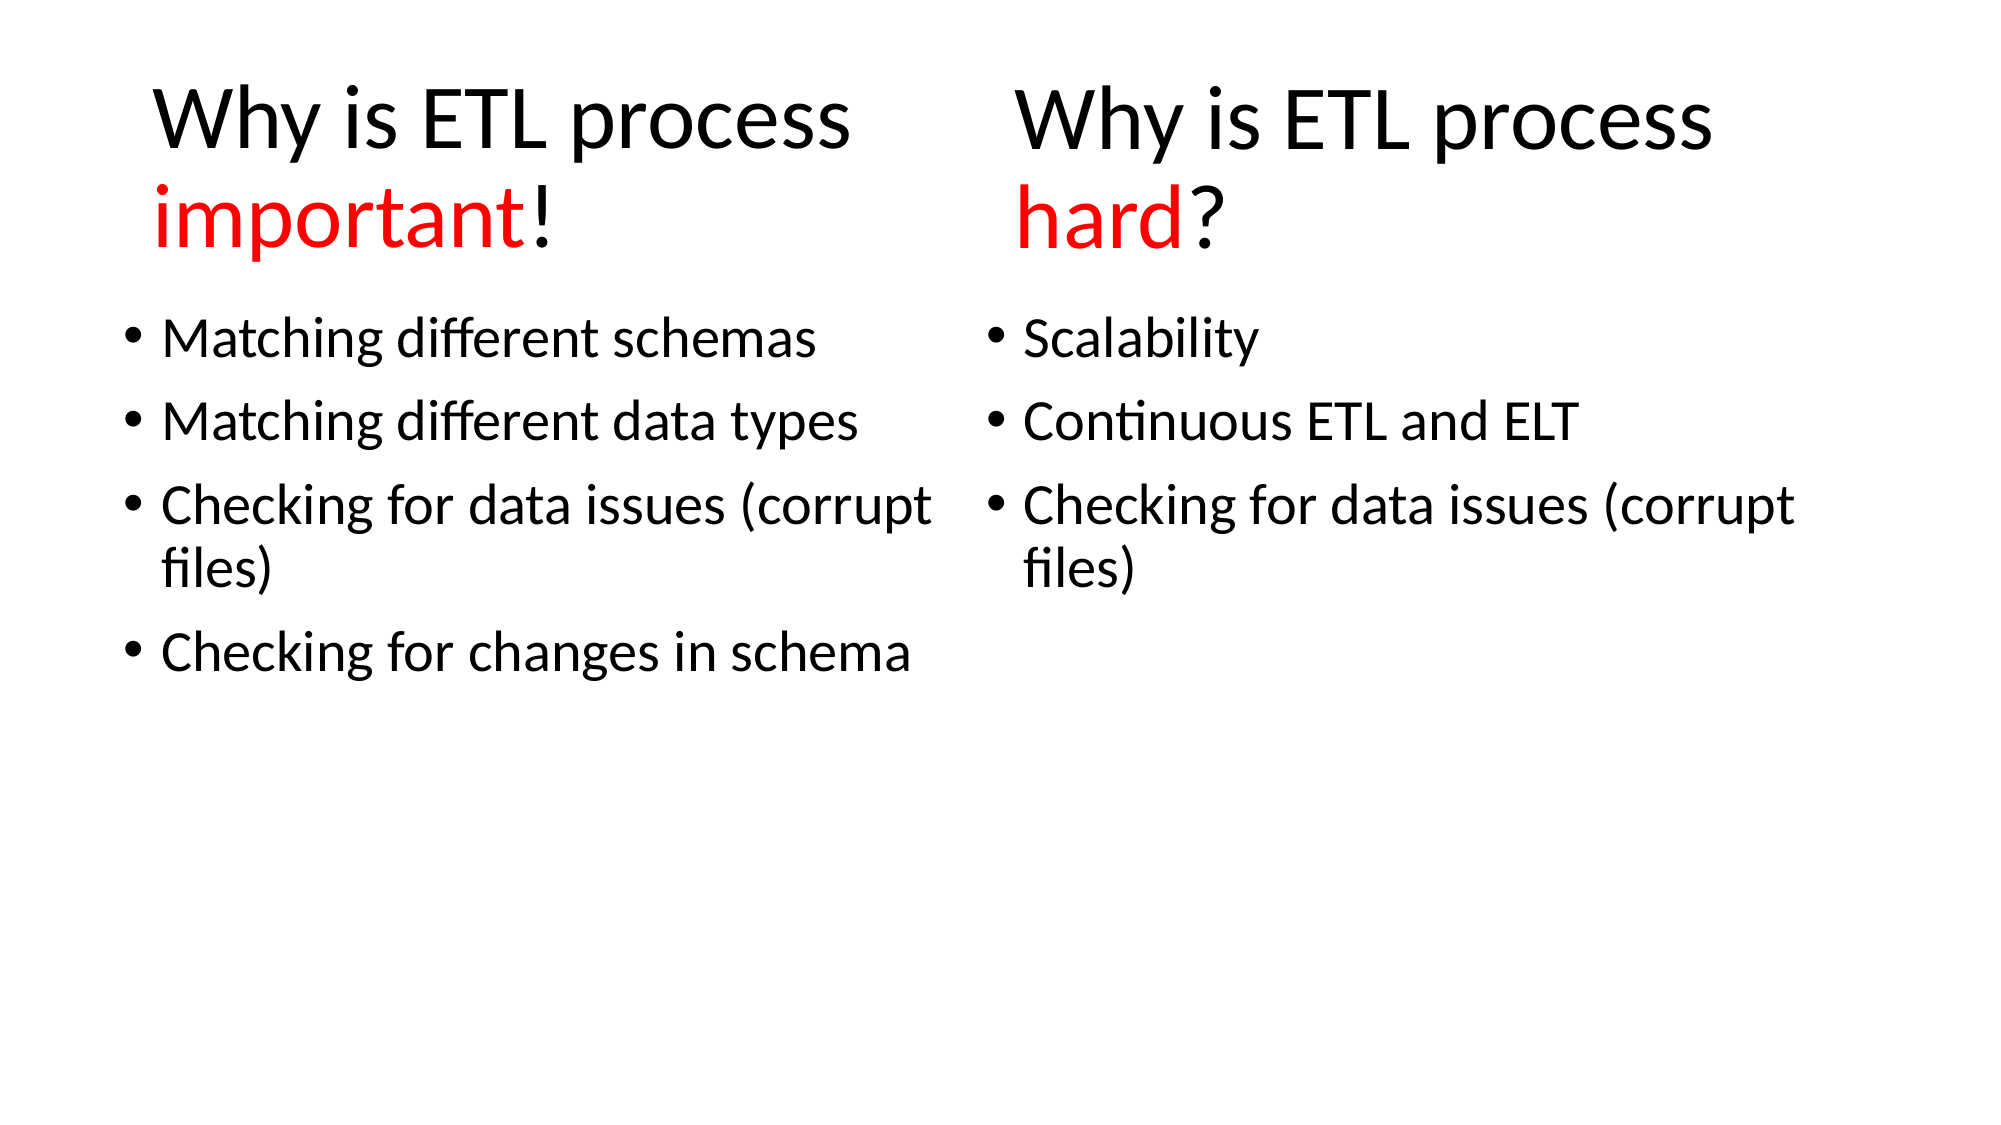

# Why is ETL process important!
Why is ETL process hard?
Matching different schemas
Matching different data types
Checking for data issues (corrupt files)
Checking for changes in schema

Scalability
Continuous ETL and ELT
Checking for data issues (corrupt files)